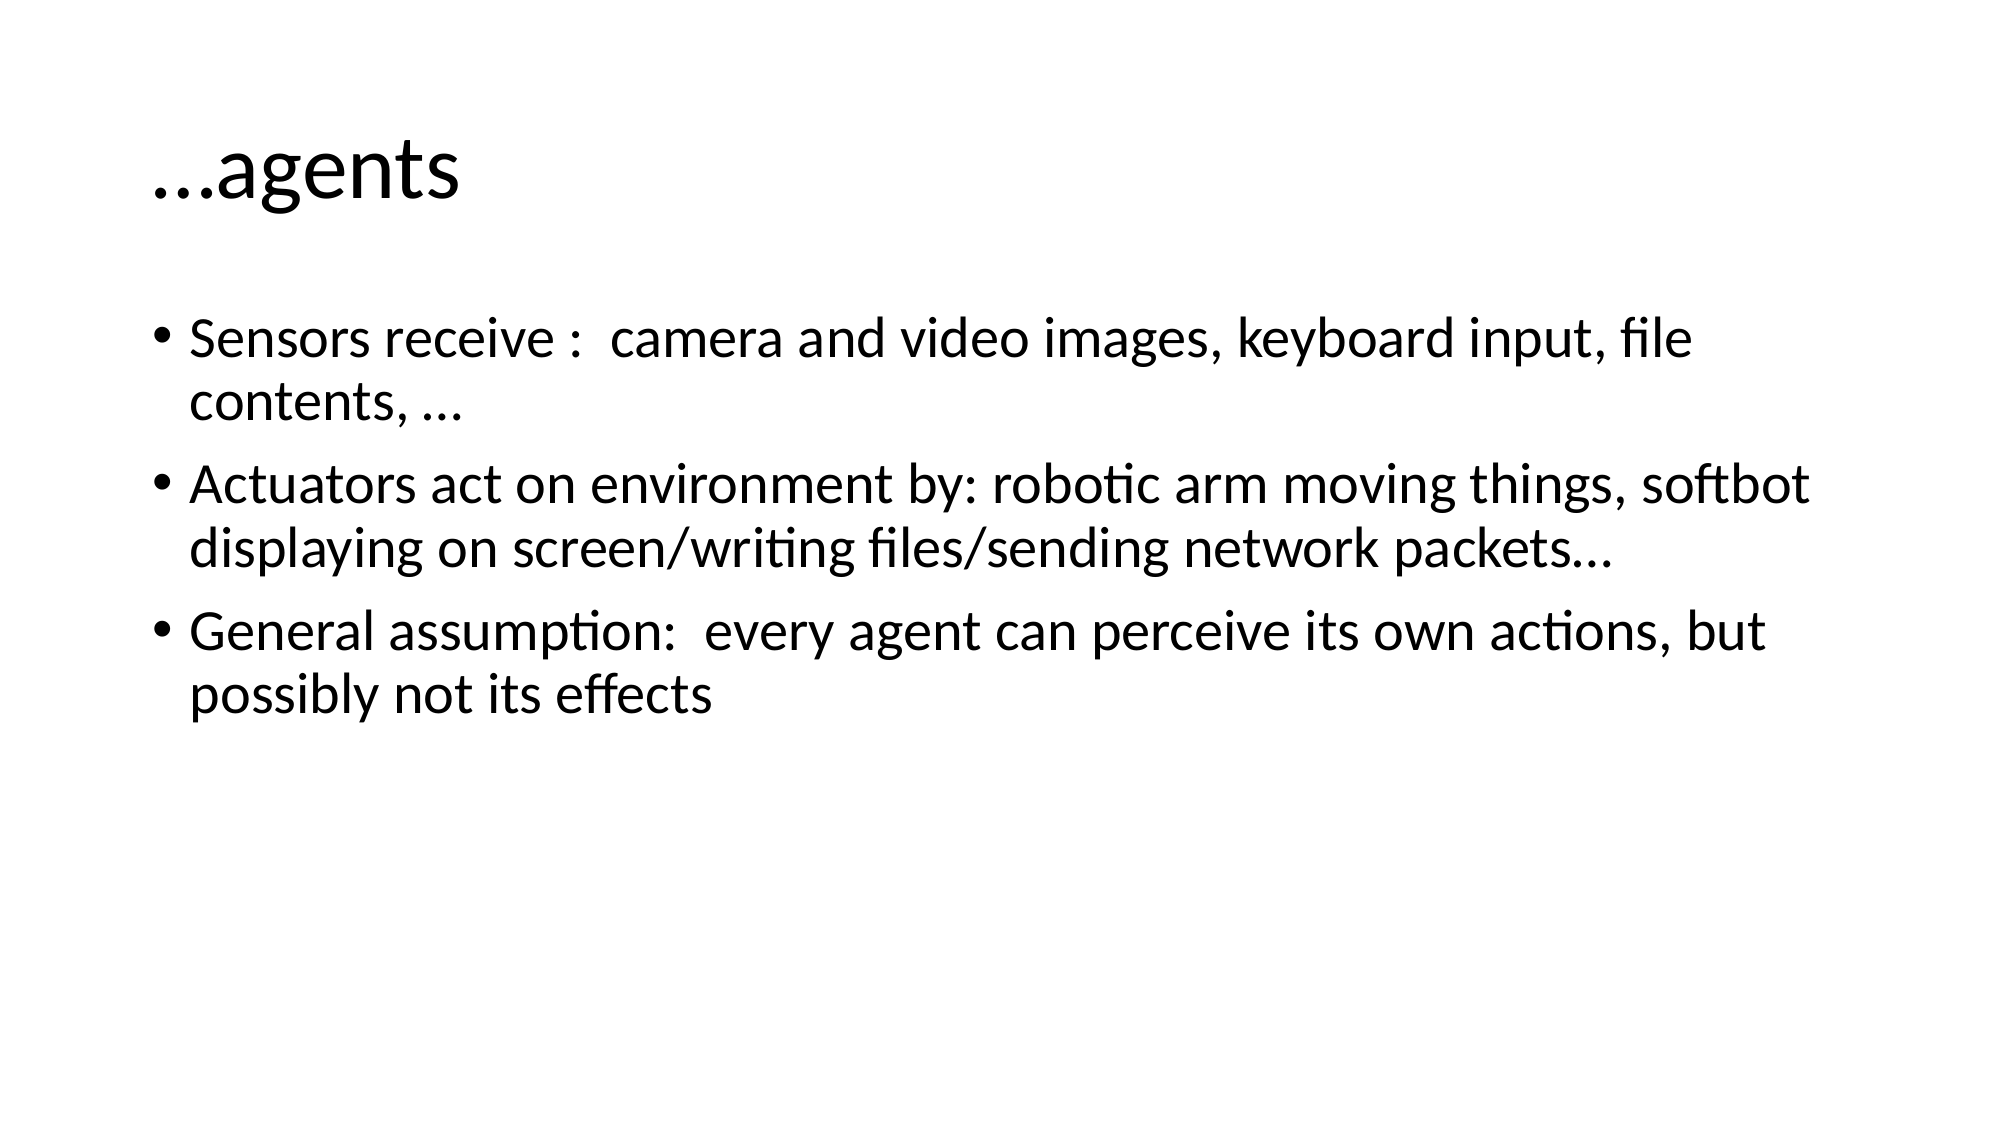

# …agents
Sensors receive :  camera and video images, keyboard input, file contents, …
Actuators act on environment by: robotic arm moving things, softbot displaying on screen/writing files/sending network packets…
General assumption:  every agent can perceive its own actions, but possibly not its effects